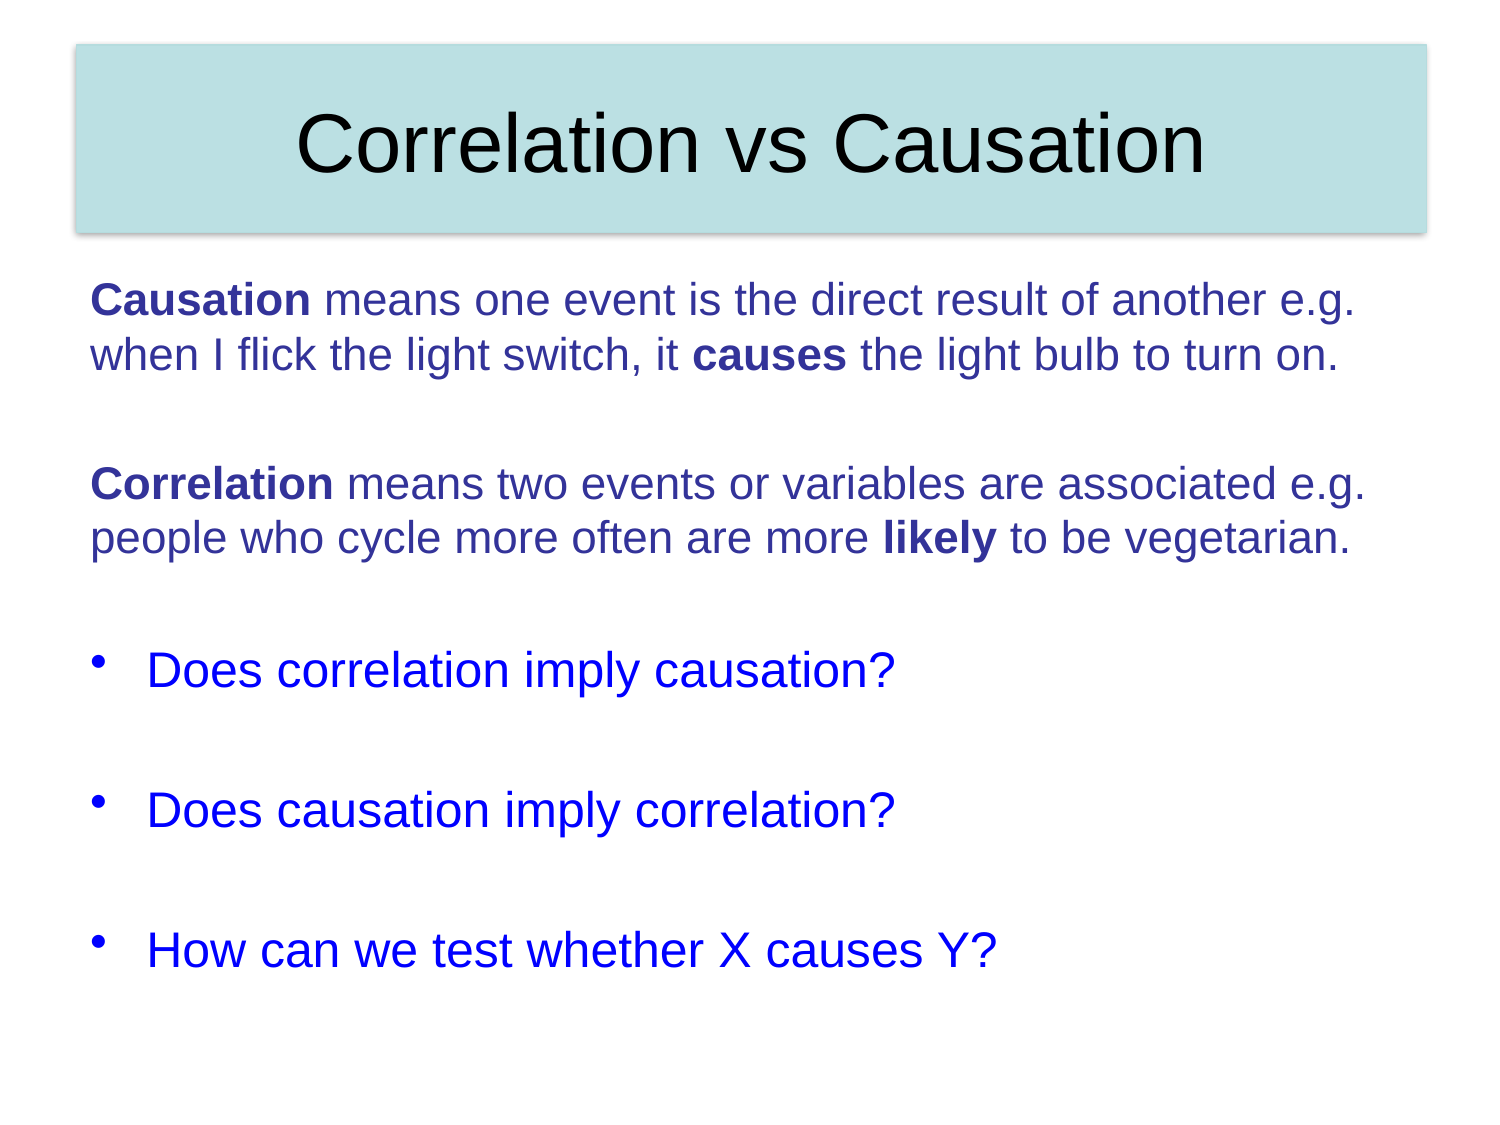

#
Correlation vs Causation
Causation means one event is the direct result of another e.g. when I flick the light switch, it causes the light bulb to turn on.

Correlation means two events or variables are associated e.g. people who cycle more often are more likely to be vegetarian.

Does correlation imply causation?

Does causation imply correlation?

How can we test whether X causes Y?